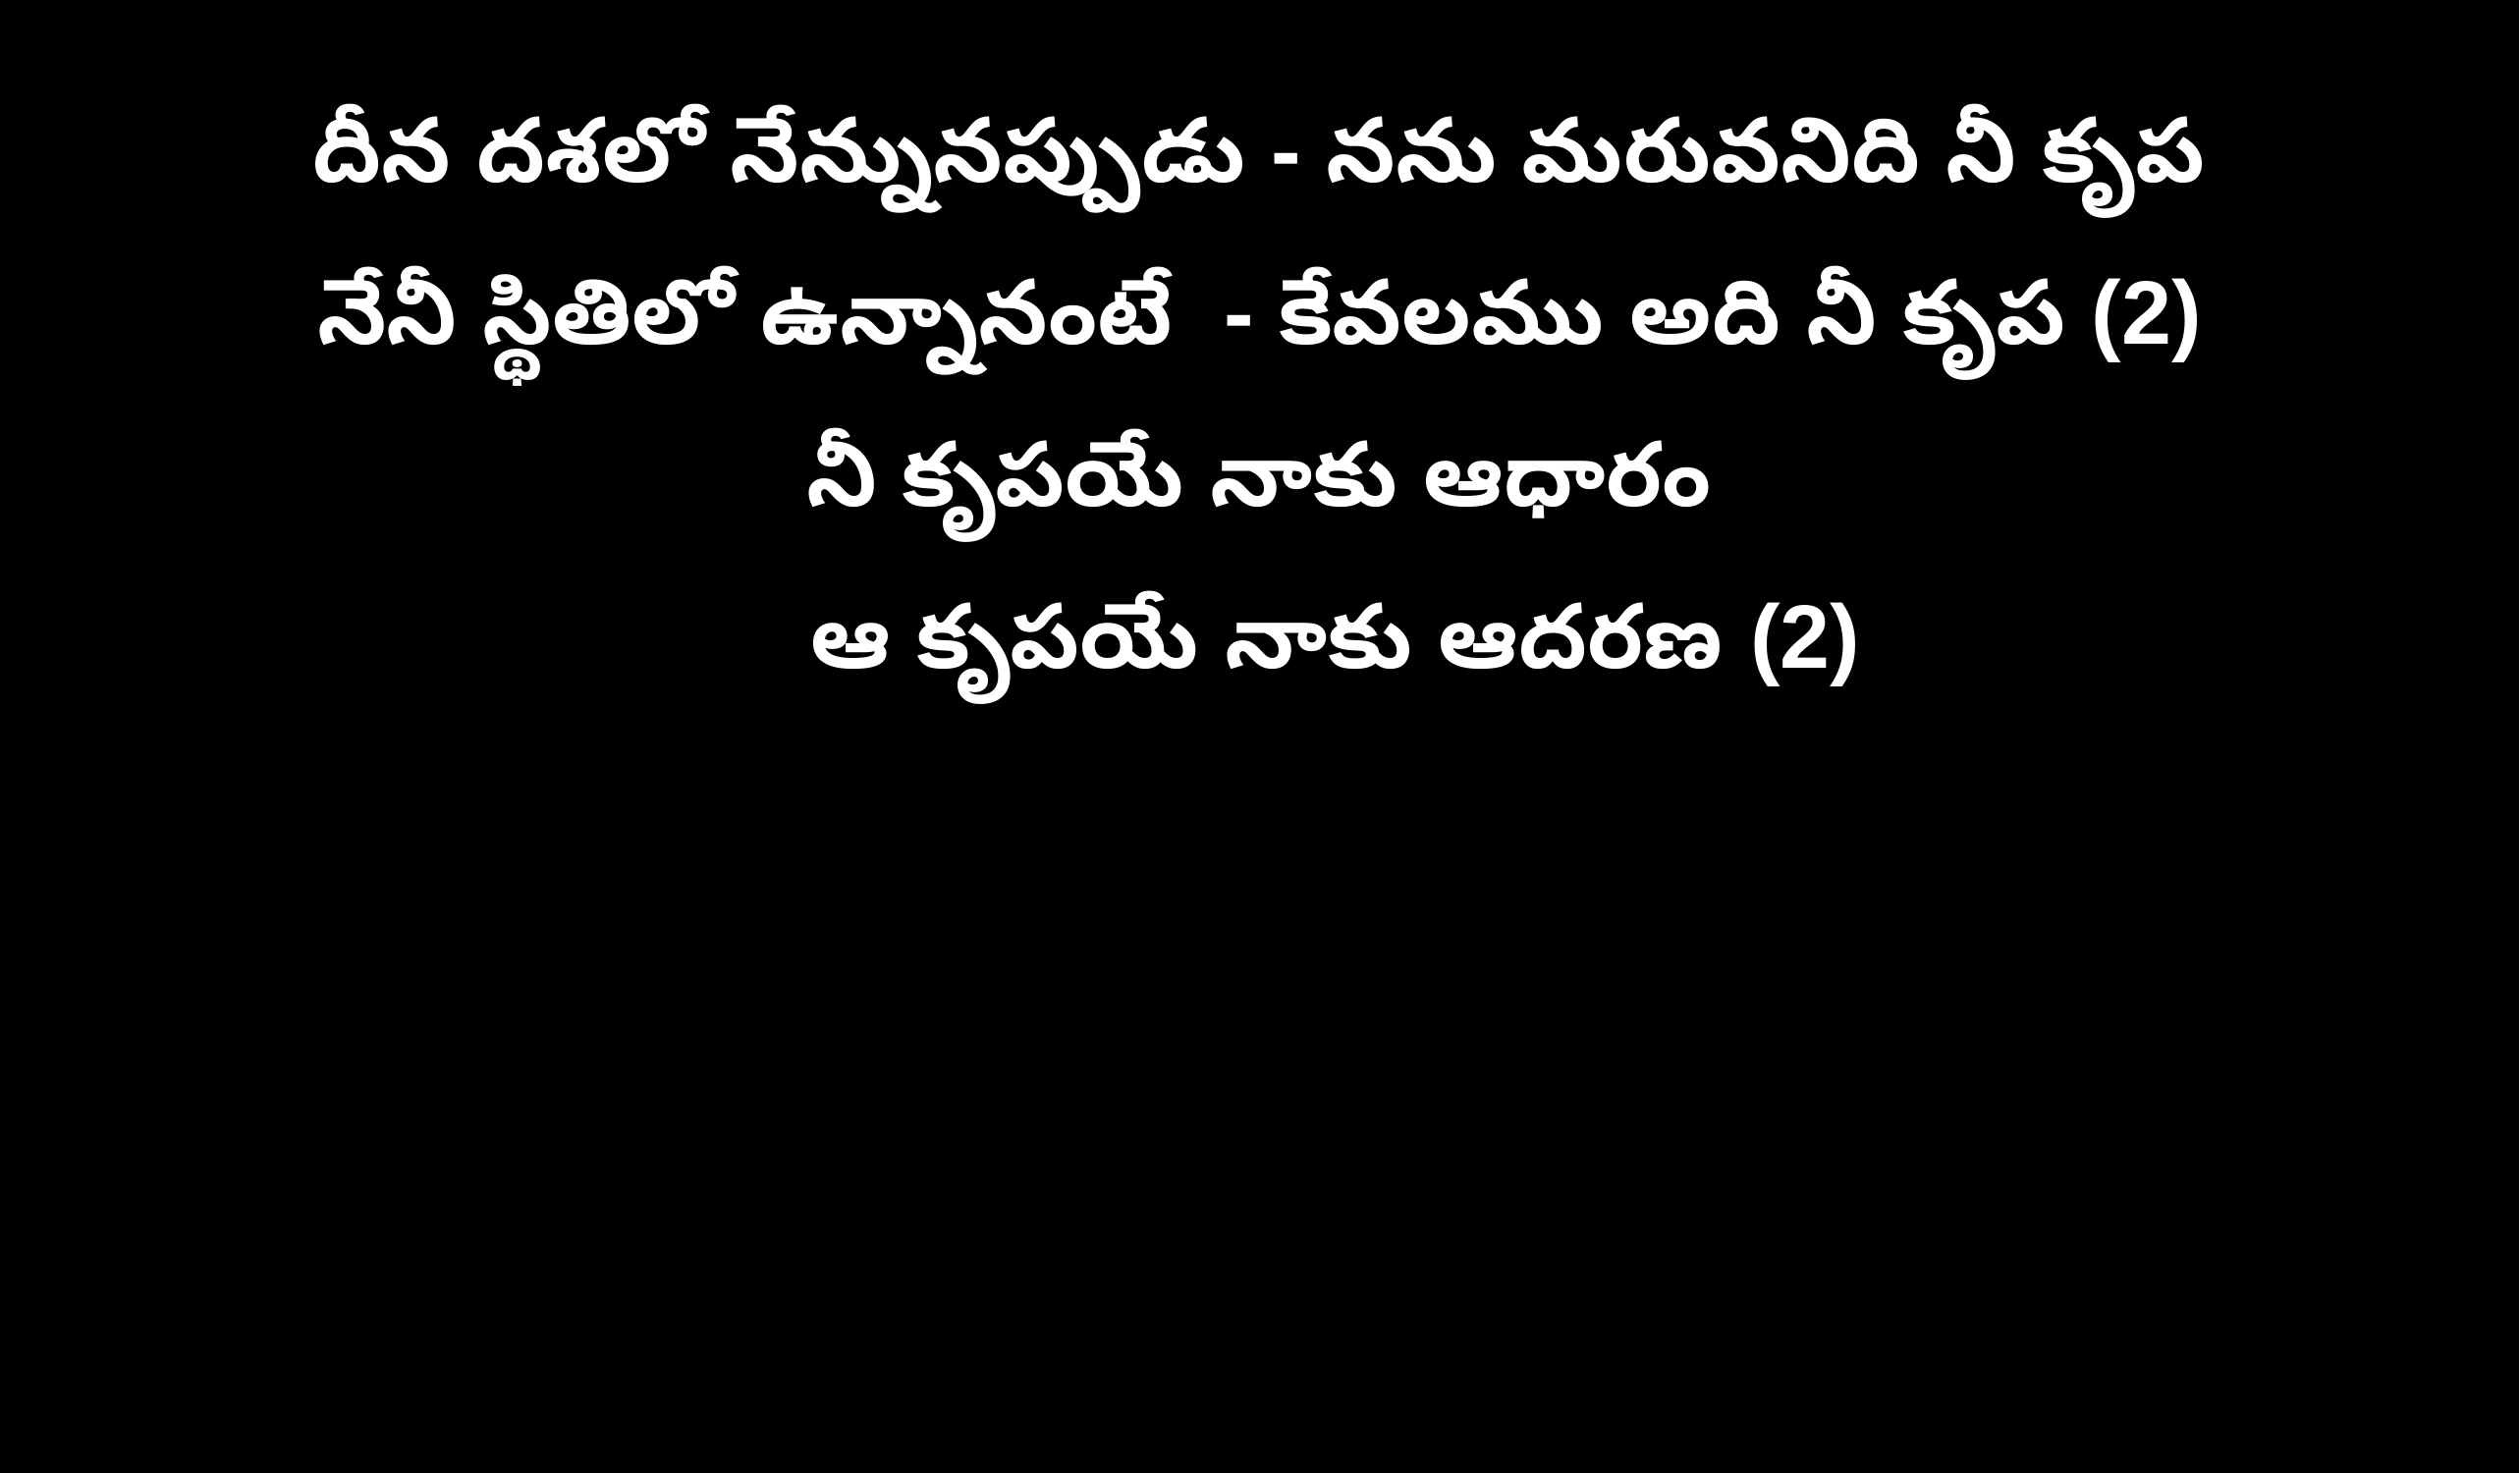

దీన దశలో నేన్నునప్పుడు - నను మరువనిది నీ కృప
నేనీ స్థితిలో ఉన్నానంటే  - కేవలము అది నీ కృప (2)
నీ కృపయే నాకు ఆధారం
      ఆ కృపయే నాకు ఆదరణ (2)